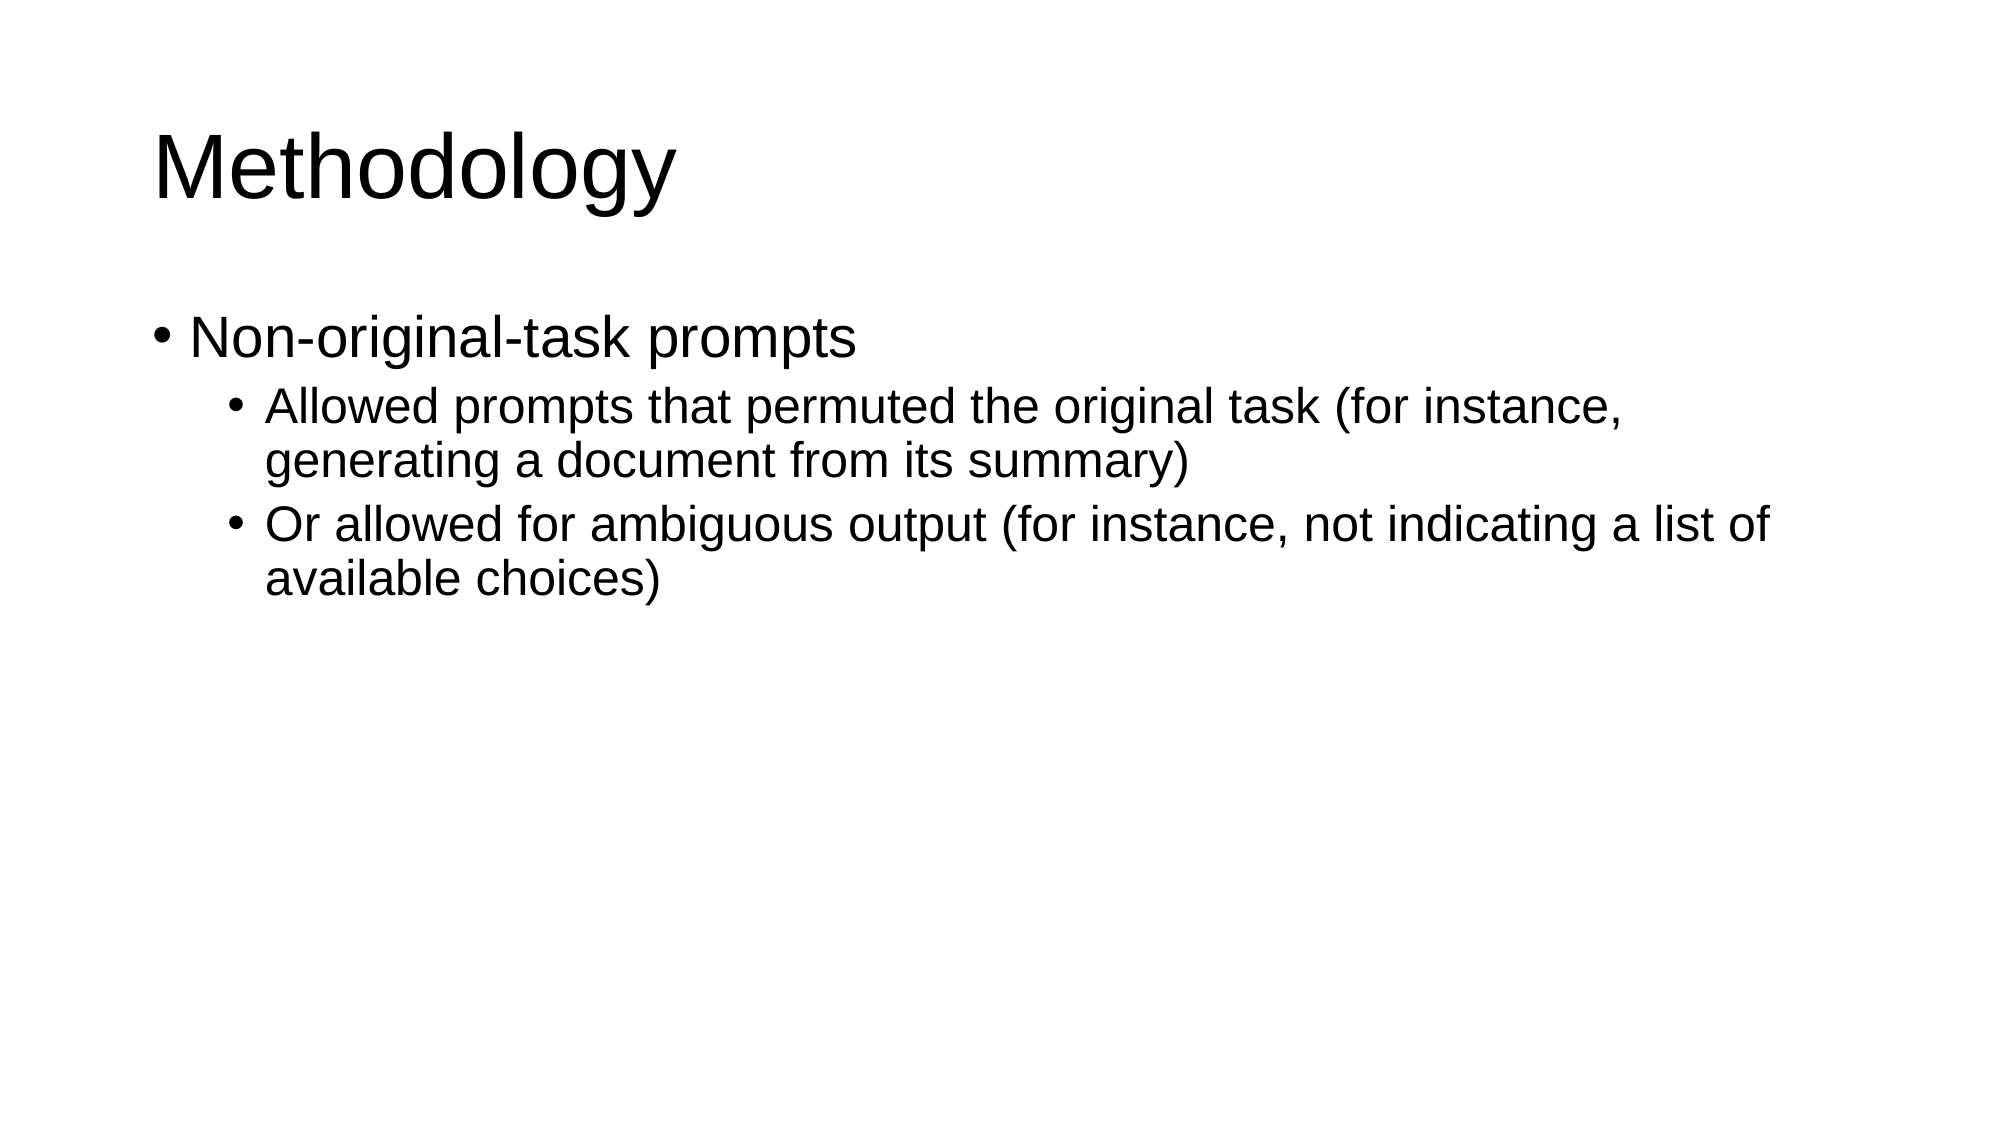

# Methodology
Non-original-task prompts
Allowed prompts that permuted the original task (for instance, generating a document from its summary)
Or allowed for ambiguous output (for instance, not indicating a list of available choices)